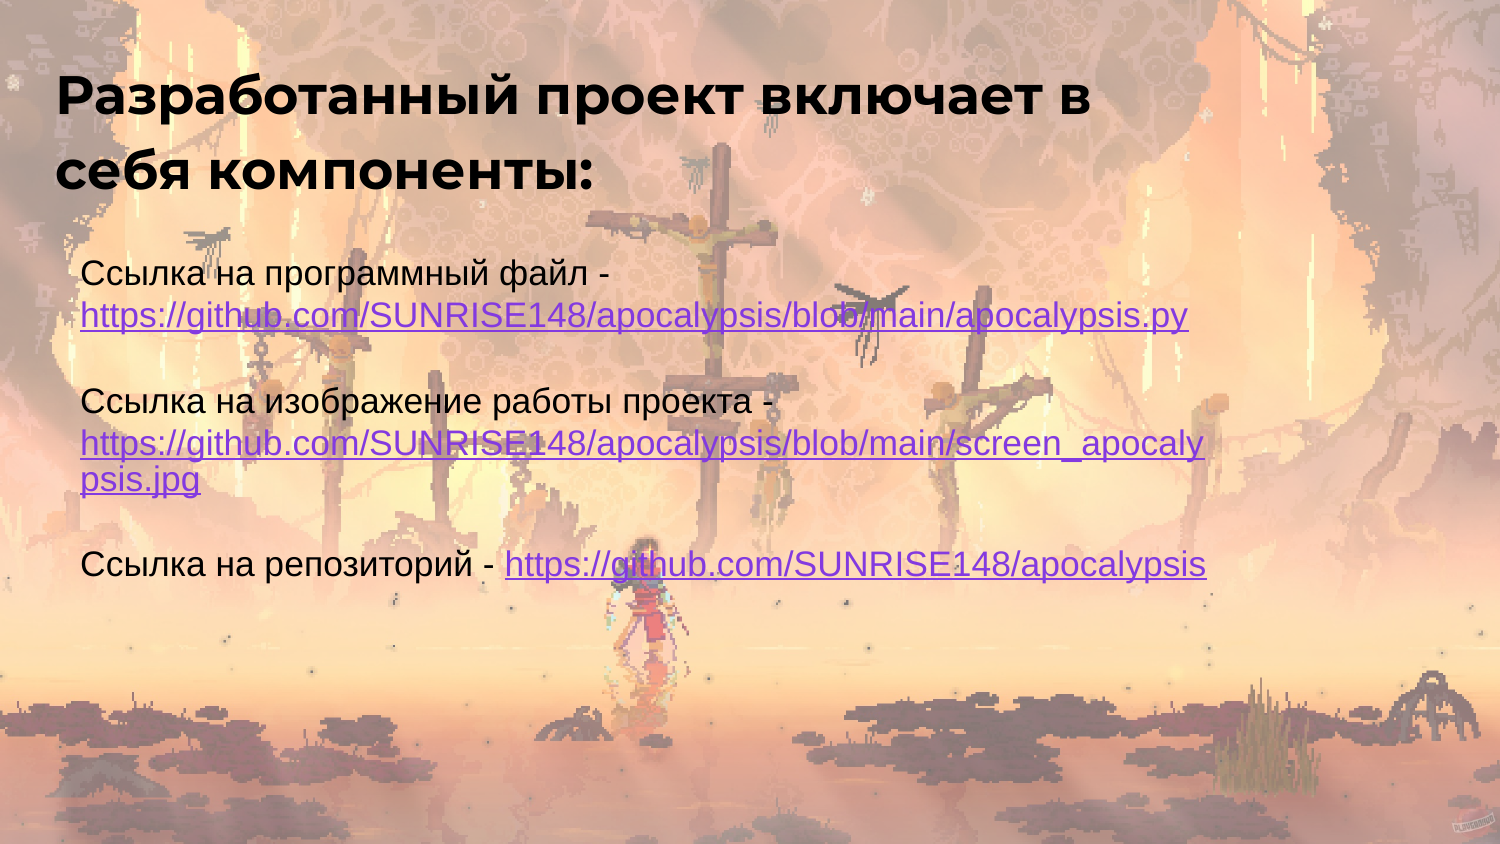

Разработанный проект включает в себя компоненты:
Ссылка на программный файл -https://github.com/SUNRISE148/apocalypsis/blob/main/apocalypsis.py

Ссылка на изображение работы проекта - https://github.com/SUNRISE148/apocalypsis/blob/main/screen_apocalypsis.jpg

Ссылка на репозиторий - https://github.com/SUNRISE148/apocalypsis